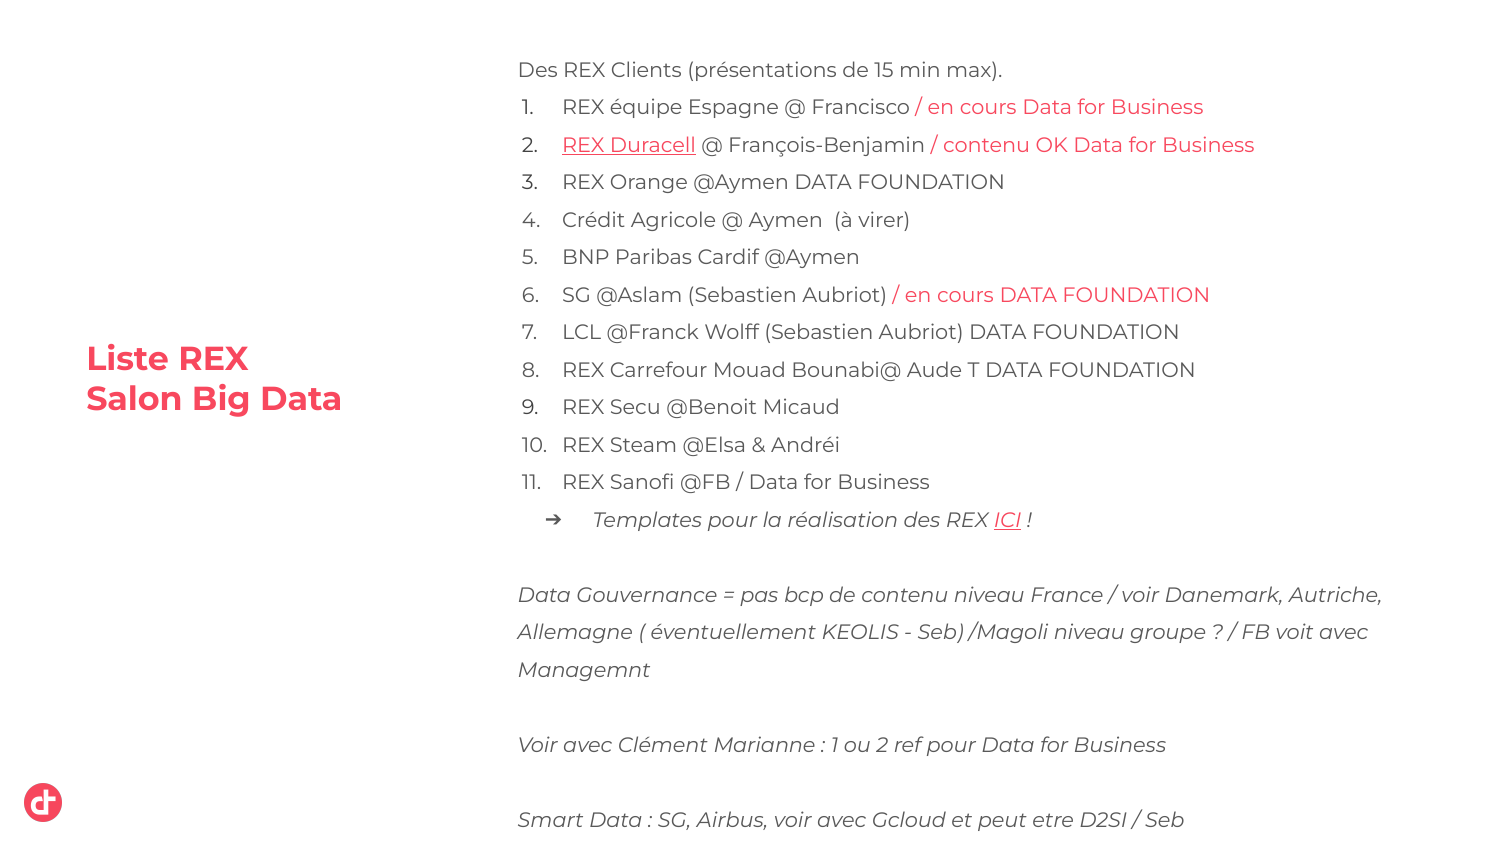

Des REX Clients (présentations de 15 min max).
REX équipe Espagne @ Francisco / en cours Data for Business
REX Duracell @ François-Benjamin / contenu OK Data for Business
REX Orange @Aymen DATA FOUNDATION
Crédit Agricole @ Aymen  (à virer)
BNP Paribas Cardif @Aymen
SG @Aslam (Sebastien Aubriot) / en cours DATA FOUNDATION
LCL @Franck Wolff (Sebastien Aubriot) DATA FOUNDATION
REX Carrefour Mouad Bounabi@ Aude T DATA FOUNDATION
REX Secu @Benoit Micaud
REX Steam @Elsa & Andréi
REX Sanofi @FB / Data for Business
Templates pour la réalisation des REX ICI !

Data Gouvernance = pas bcp de contenu niveau France / voir Danemark, Autriche, Allemagne ( éventuellement KEOLIS - Seb) /Magoli niveau groupe ? / FB voit avec Managemnt

Voir avec Clément Marianne : 1 ou 2 ref pour Data for Business

Smart Data : SG, Airbus, voir avec Gcloud et peut etre D2SI / Seb

# Liste REX
Salon Big Data